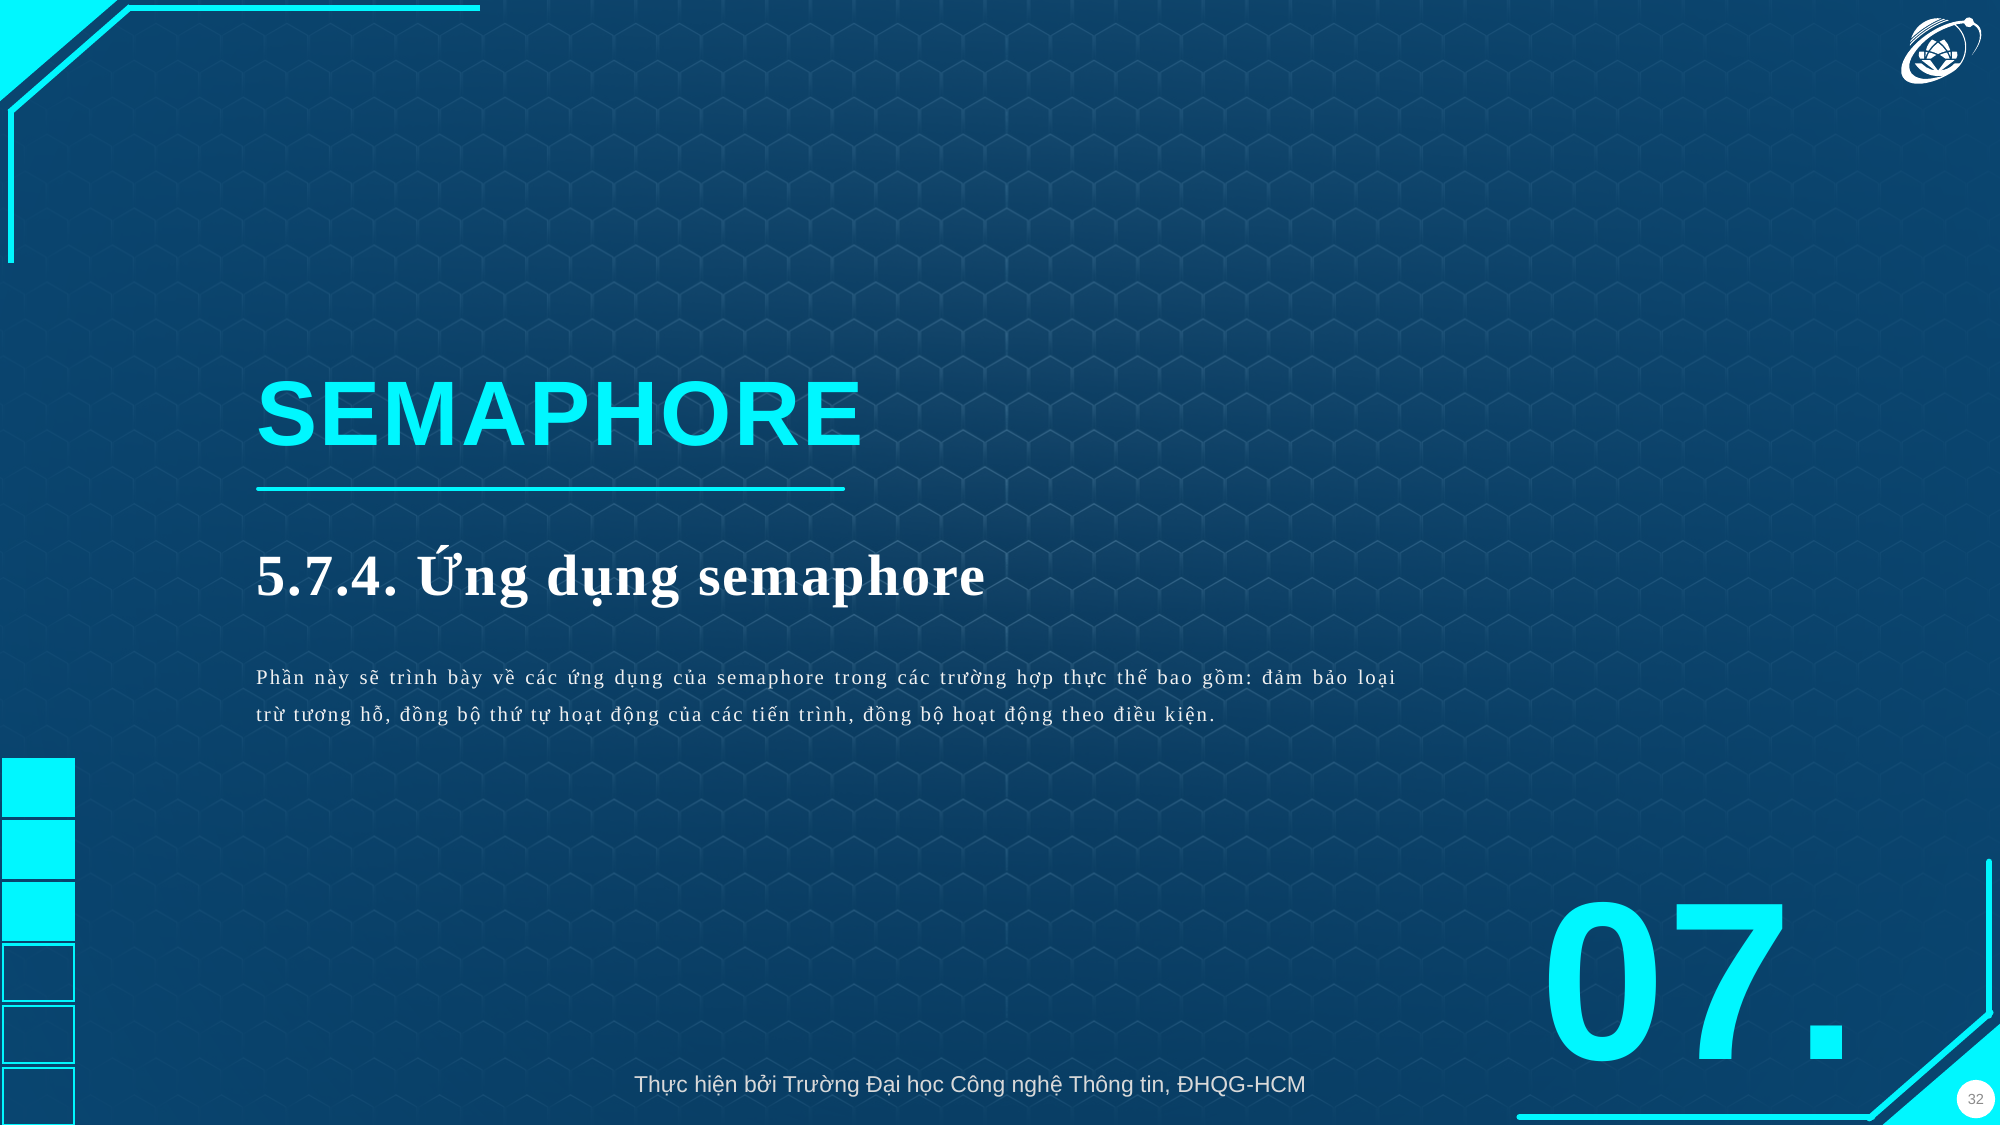

SEMAPHORE
5.7.4. Ứng dụng semaphore
Phần này sẽ trình bày về các ứng dụng của semaphore trong các trường hợp thực thế bao gồm: đảm bảo loại trừ tương hỗ, đồng bộ thứ tự hoạt động của các tiến trình, đồng bộ hoạt động theo điều kiện.
07.
Thực hiện bởi Trường Đại học Công nghệ Thông tin, ĐHQG-HCM
32